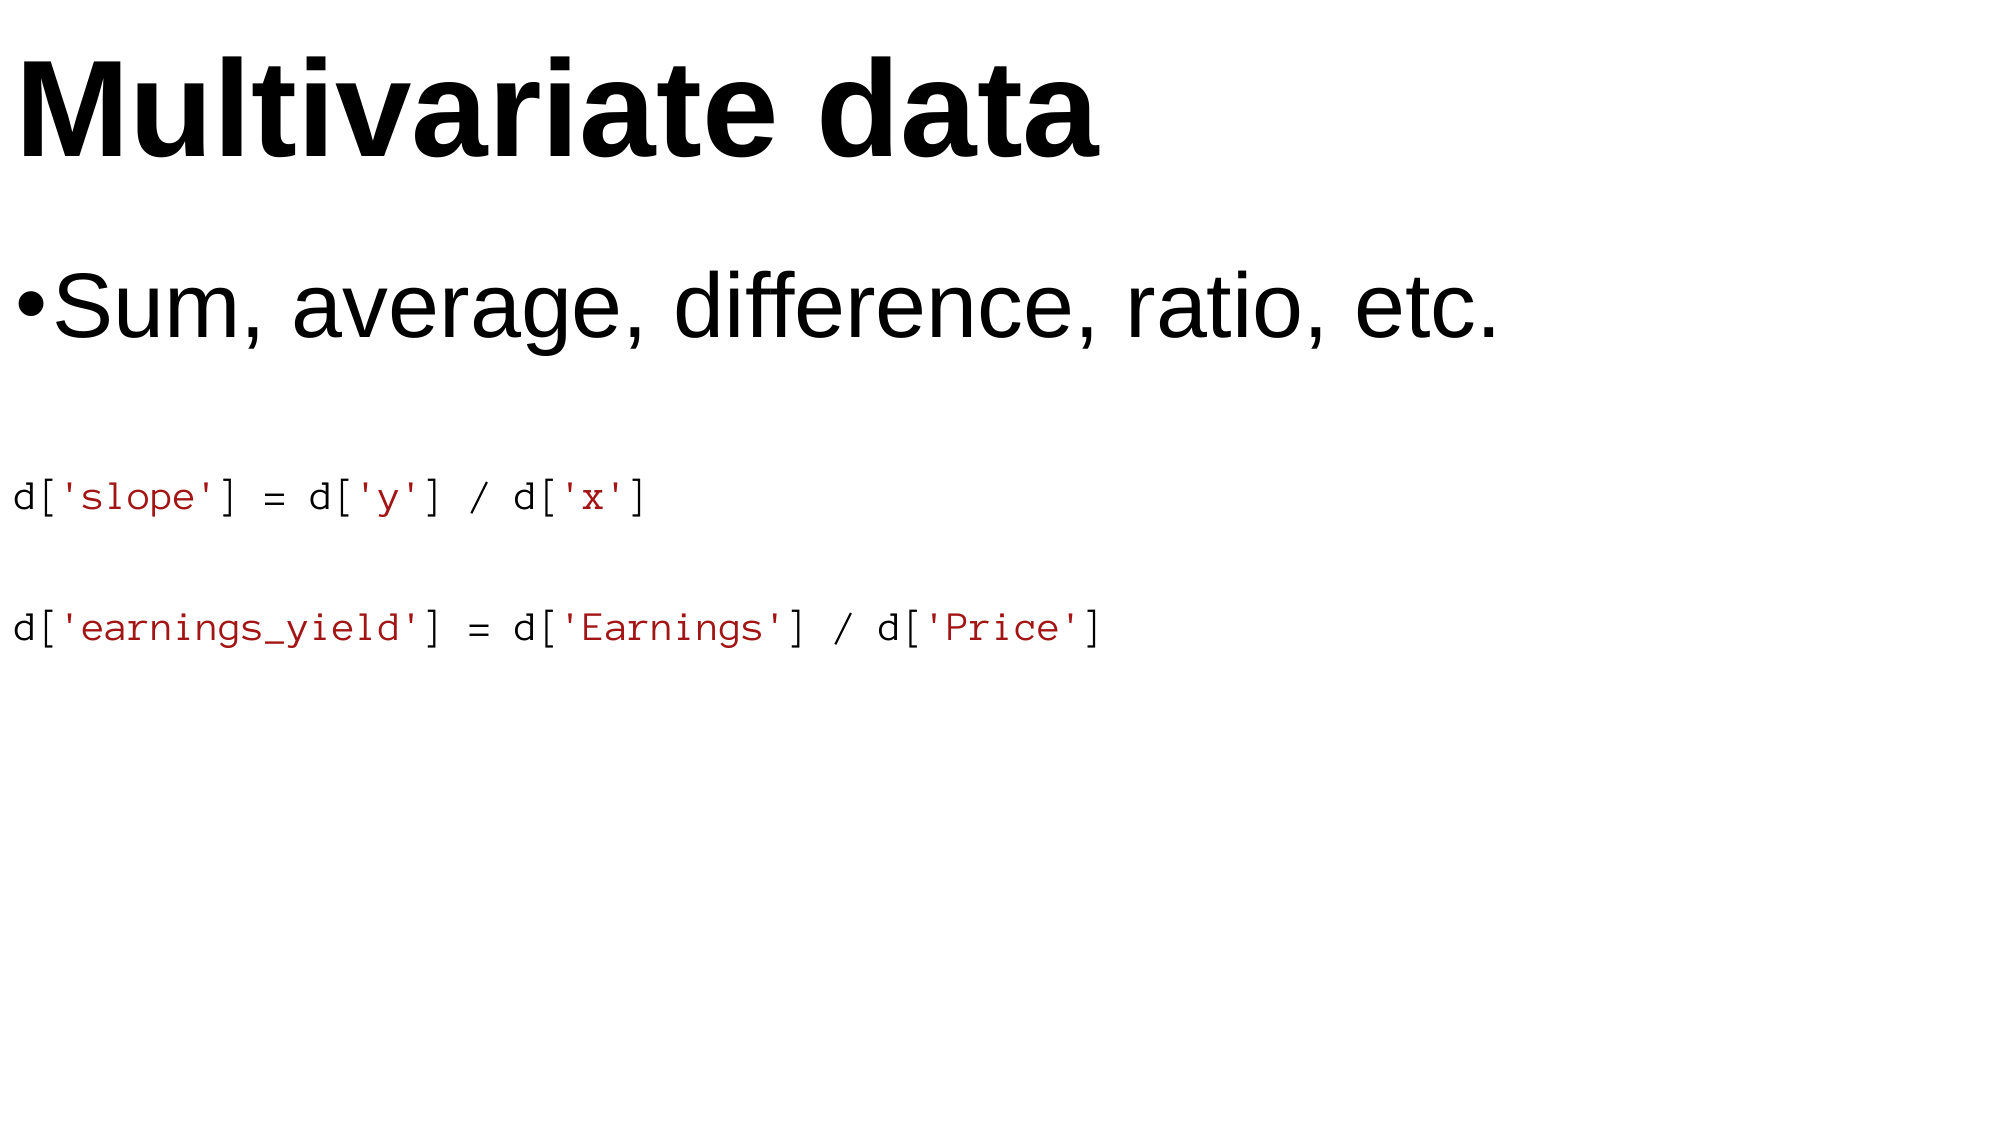

d['slope'] = d['y'] / d['x']

d['earnings_yield'] = d['Earnings'] / d['Price']

# Multivariate data
Sum, average, difference, ratio, etc.